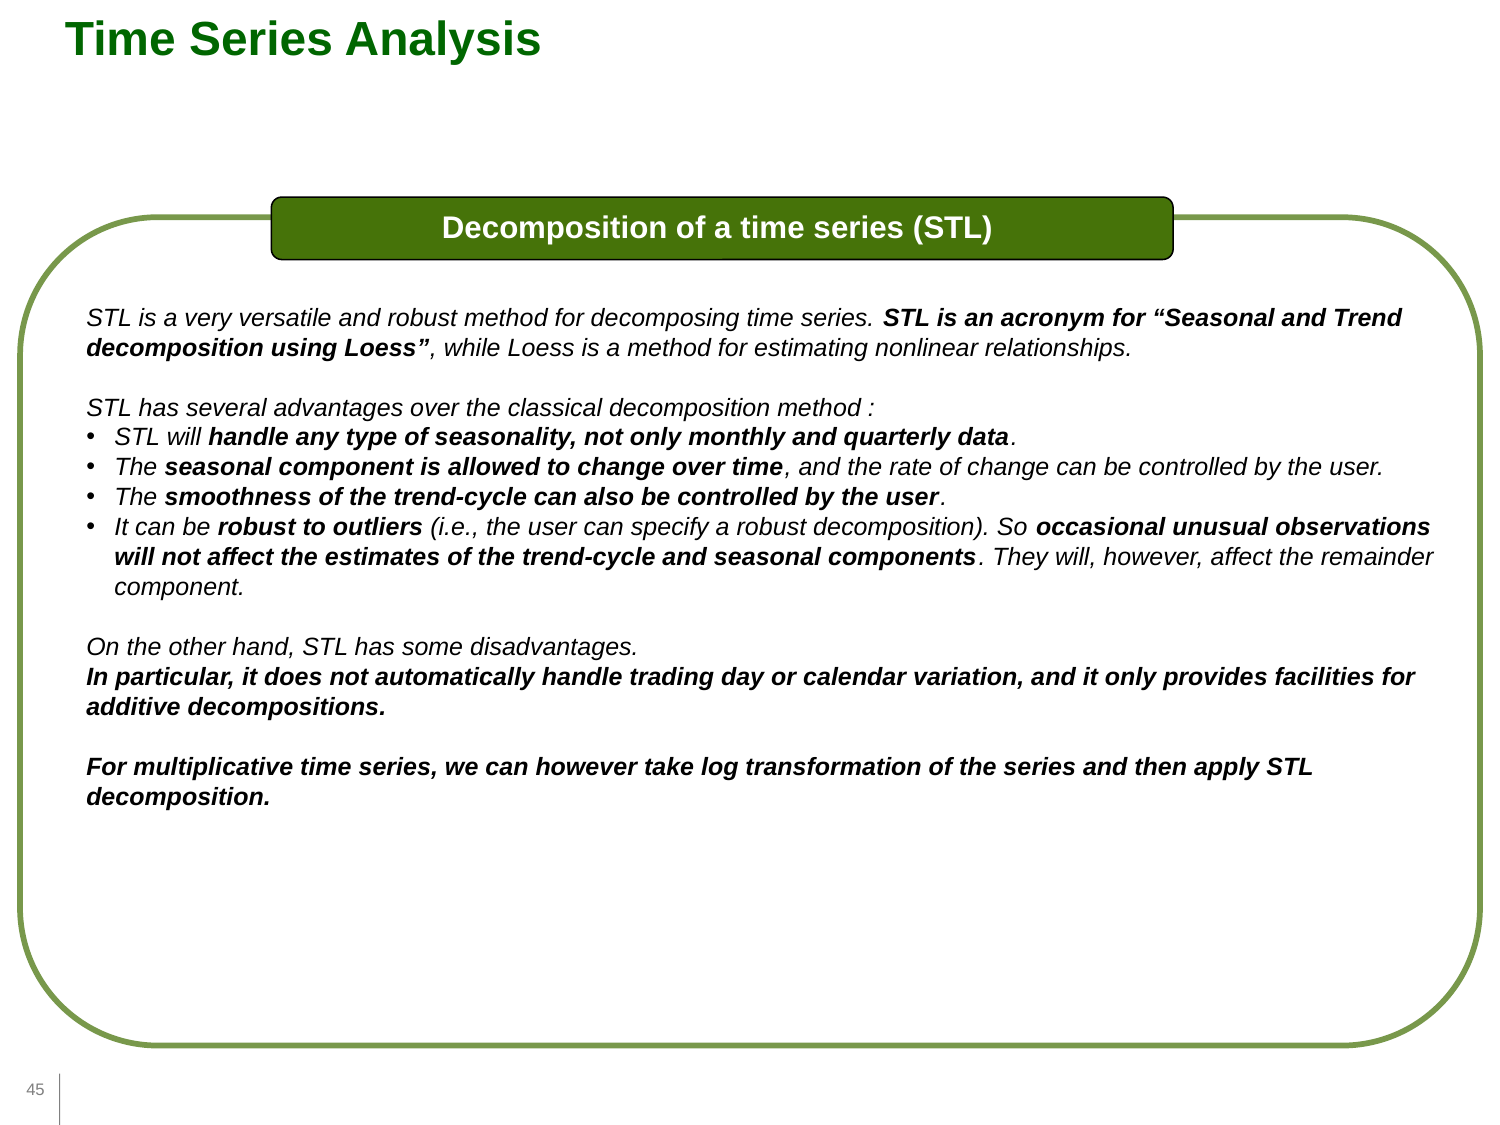

Time Series Analysis
Decomposition of a time series (STL)

STL is a very versatile and robust method for decomposing time series. STL is an acronym for “Seasonal and Trend decomposition using Loess”, while Loess is a method for estimating nonlinear relationships.

STL has several advantages over the classical decomposition method :
STL will handle any type of seasonality, not only monthly and quarterly data.
The seasonal component is allowed to change over time, and the rate of change can be controlled by the user.
The smoothness of the trend-cycle can also be controlled by the user.
It can be robust to outliers (i.e., the user can specify a robust decomposition). So occasional unusual observations will not affect the estimates of the trend-cycle and seasonal components. They will, however, affect the remainder component.

On the other hand, STL has some disadvantages.
In particular, it does not automatically handle trading day or calendar variation, and it only provides facilities for additive decompositions.

For multiplicative time series, we can however take log transformation of the series and then apply STL decomposition.